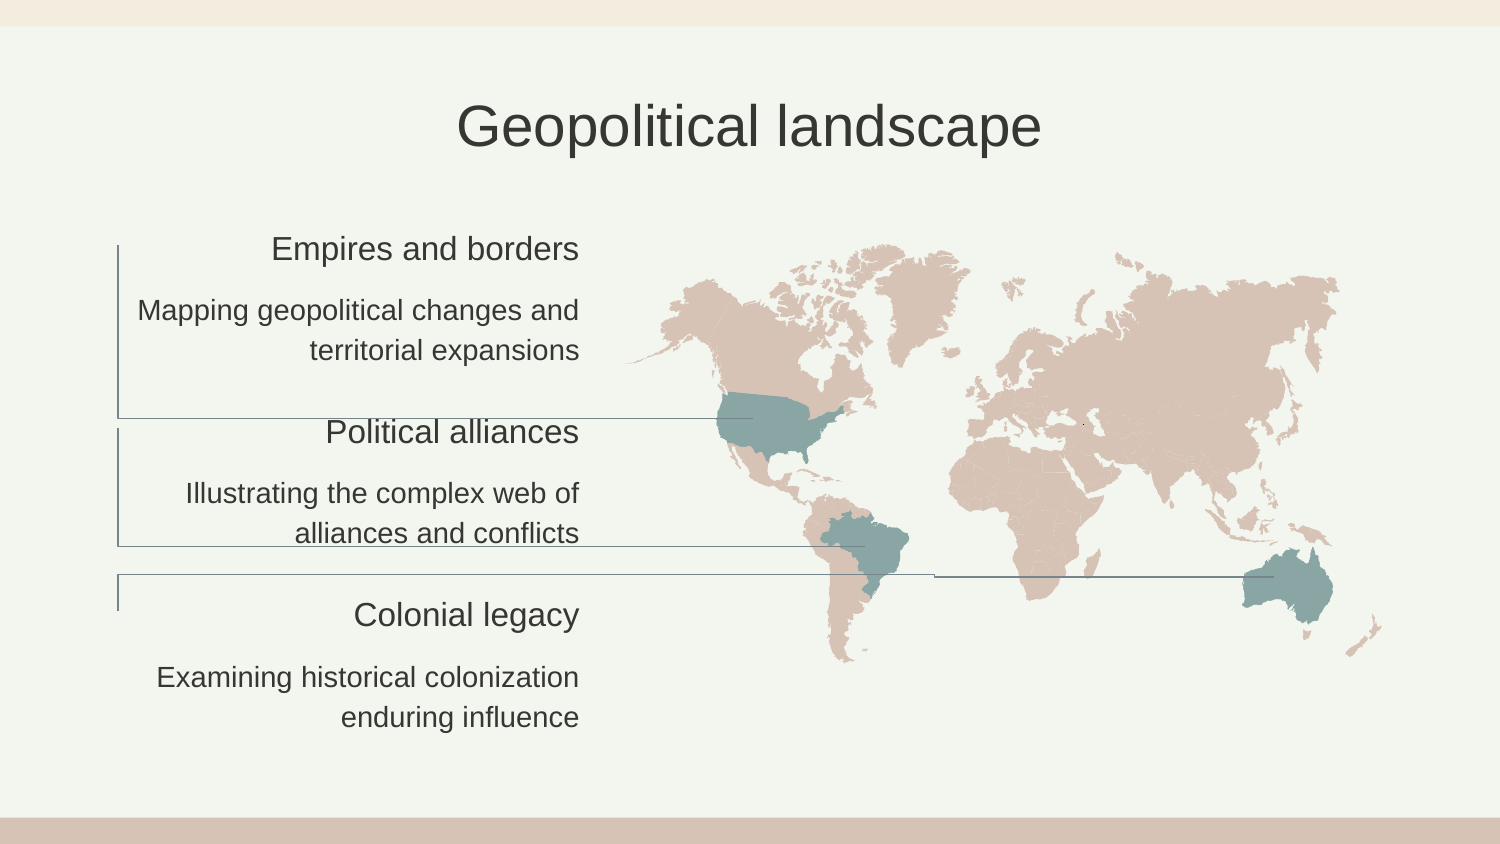

# Geopolitical landscape
Empires and borders

Mapping geopolitical changes and territorial expansions
Political alliances

Illustrating the complex web of alliances and conflicts

Colonial legacy
Examining historical colonization enduring influence